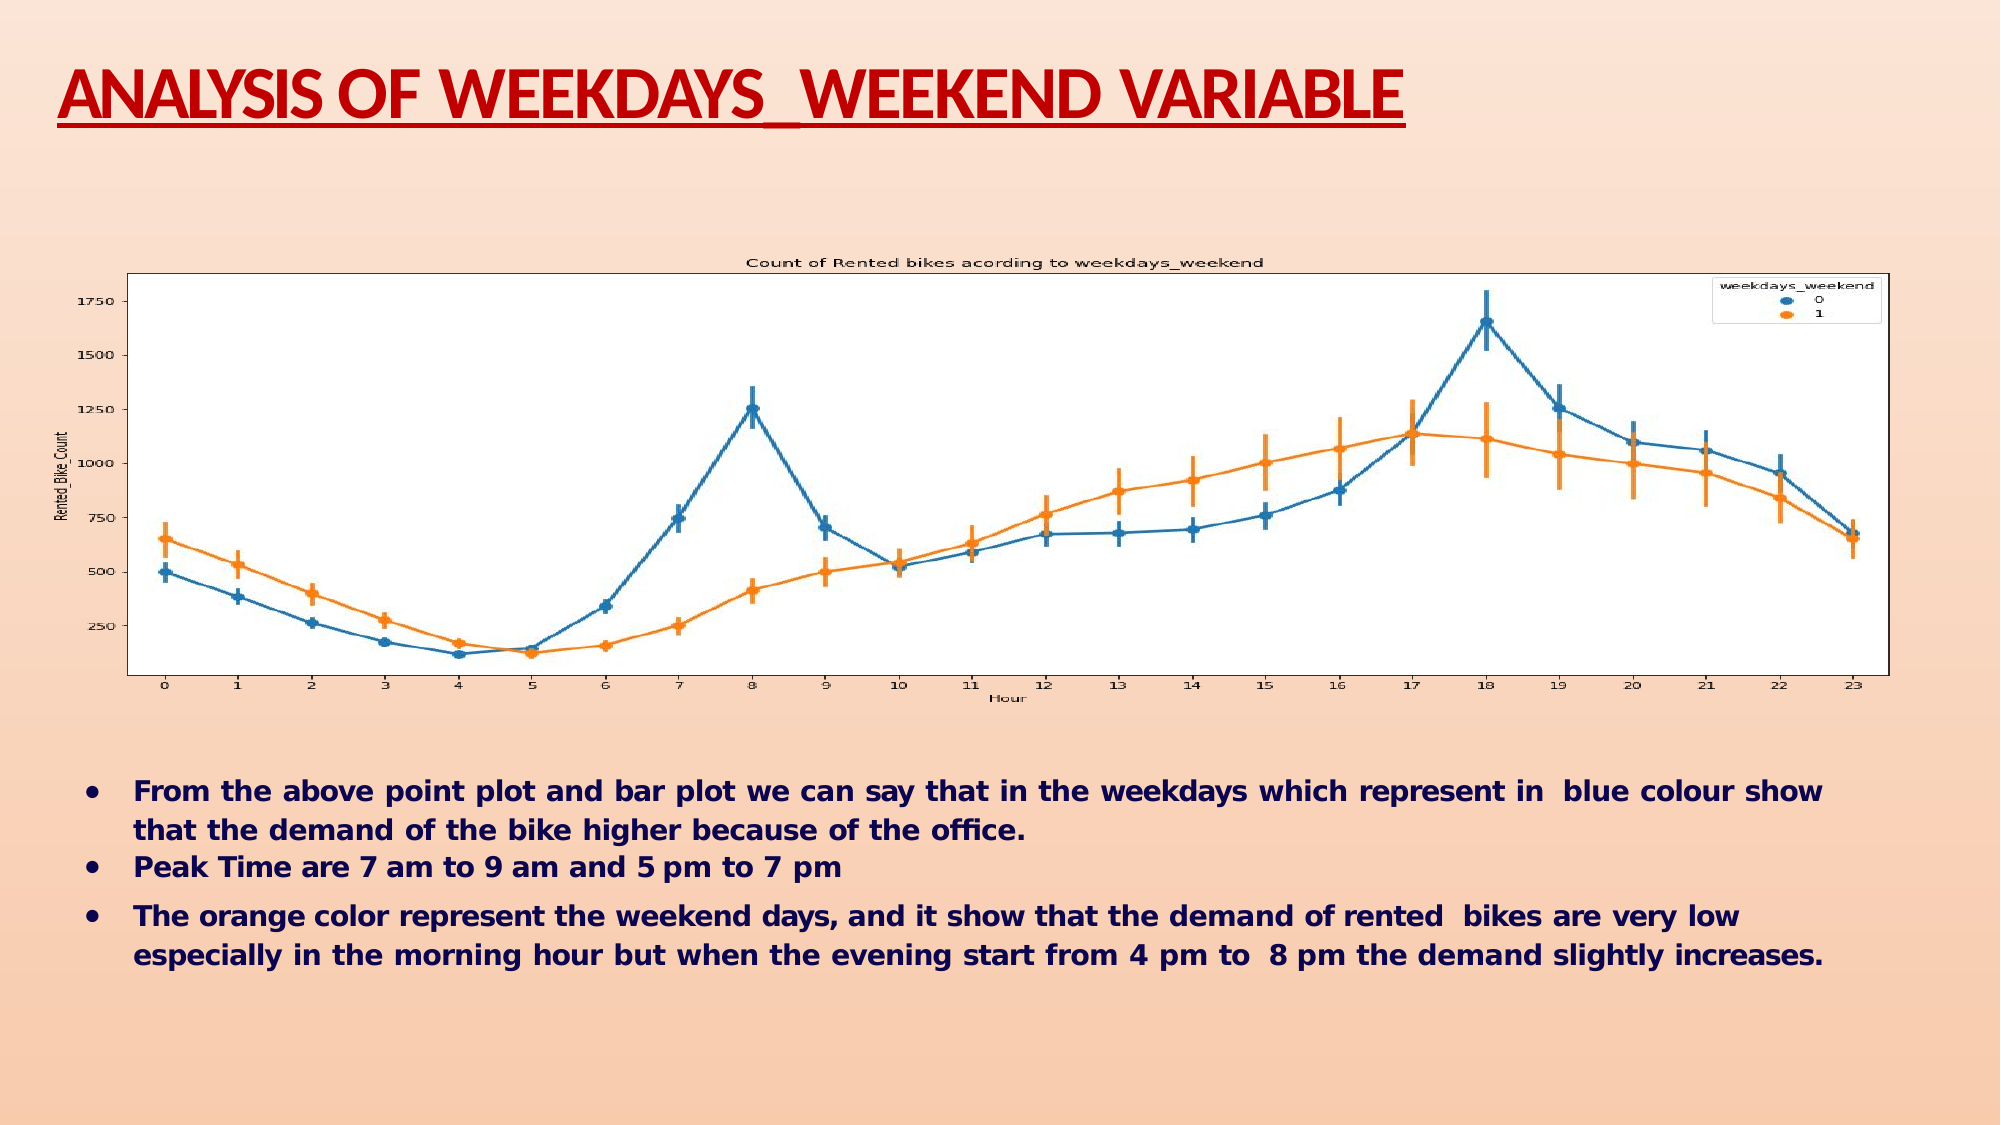

# ANALYSIS OF WEEKDAYS_WEEKEND VARIABLE

From the above point plot and bar plot we can say that in the weekdays which represent in  blue colour show that the demand of the bike higher because of the ofﬁce.
Peak Time are 7 am to 9 am and 5 pm to 7 pm
The orange color represent the weekend days, and it show that the demand of rented  bikes are very low especially in the morning hour but when the evening start from 4 pm to  8 pm the demand slightly increases.